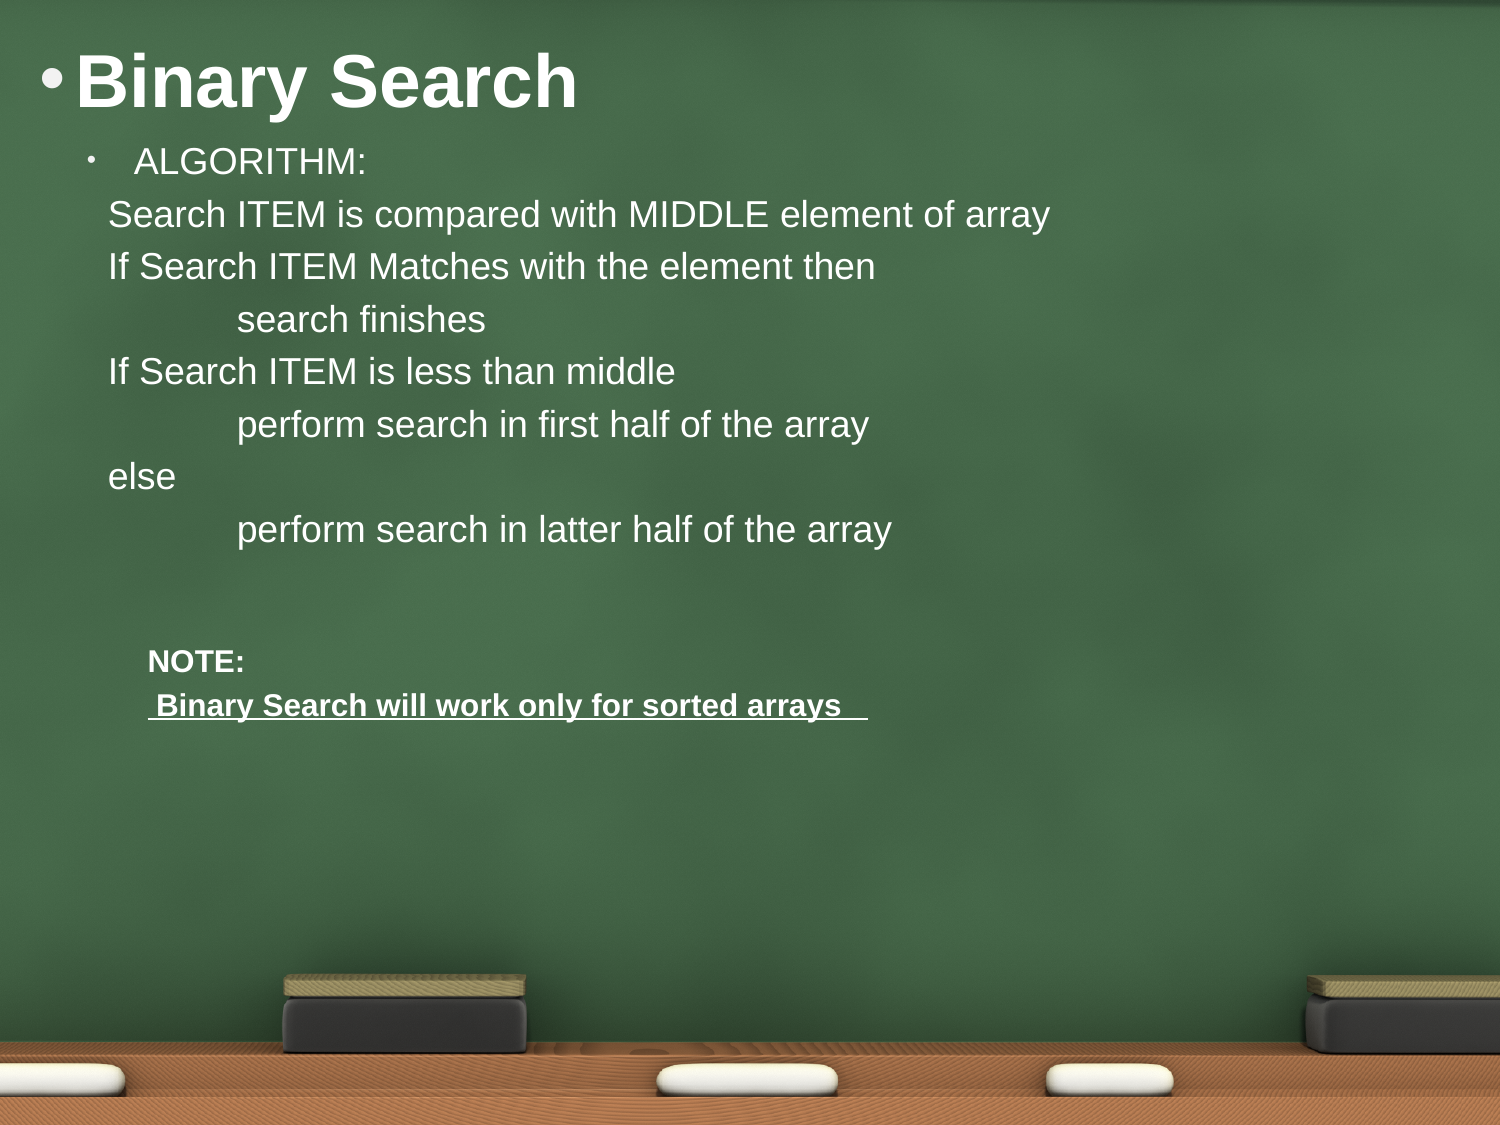

# Binary Search
ALGORITHM:
  Search ITEM is compared with MIDDLE element of array
  If Search ITEM Matches with the element then
	search finishes
  If Search ITEM is less than middle
	perform search in first half of the array
  else
	perform search in latter half of the array

NOTE:
 Binary Search will work only for sorted arrays